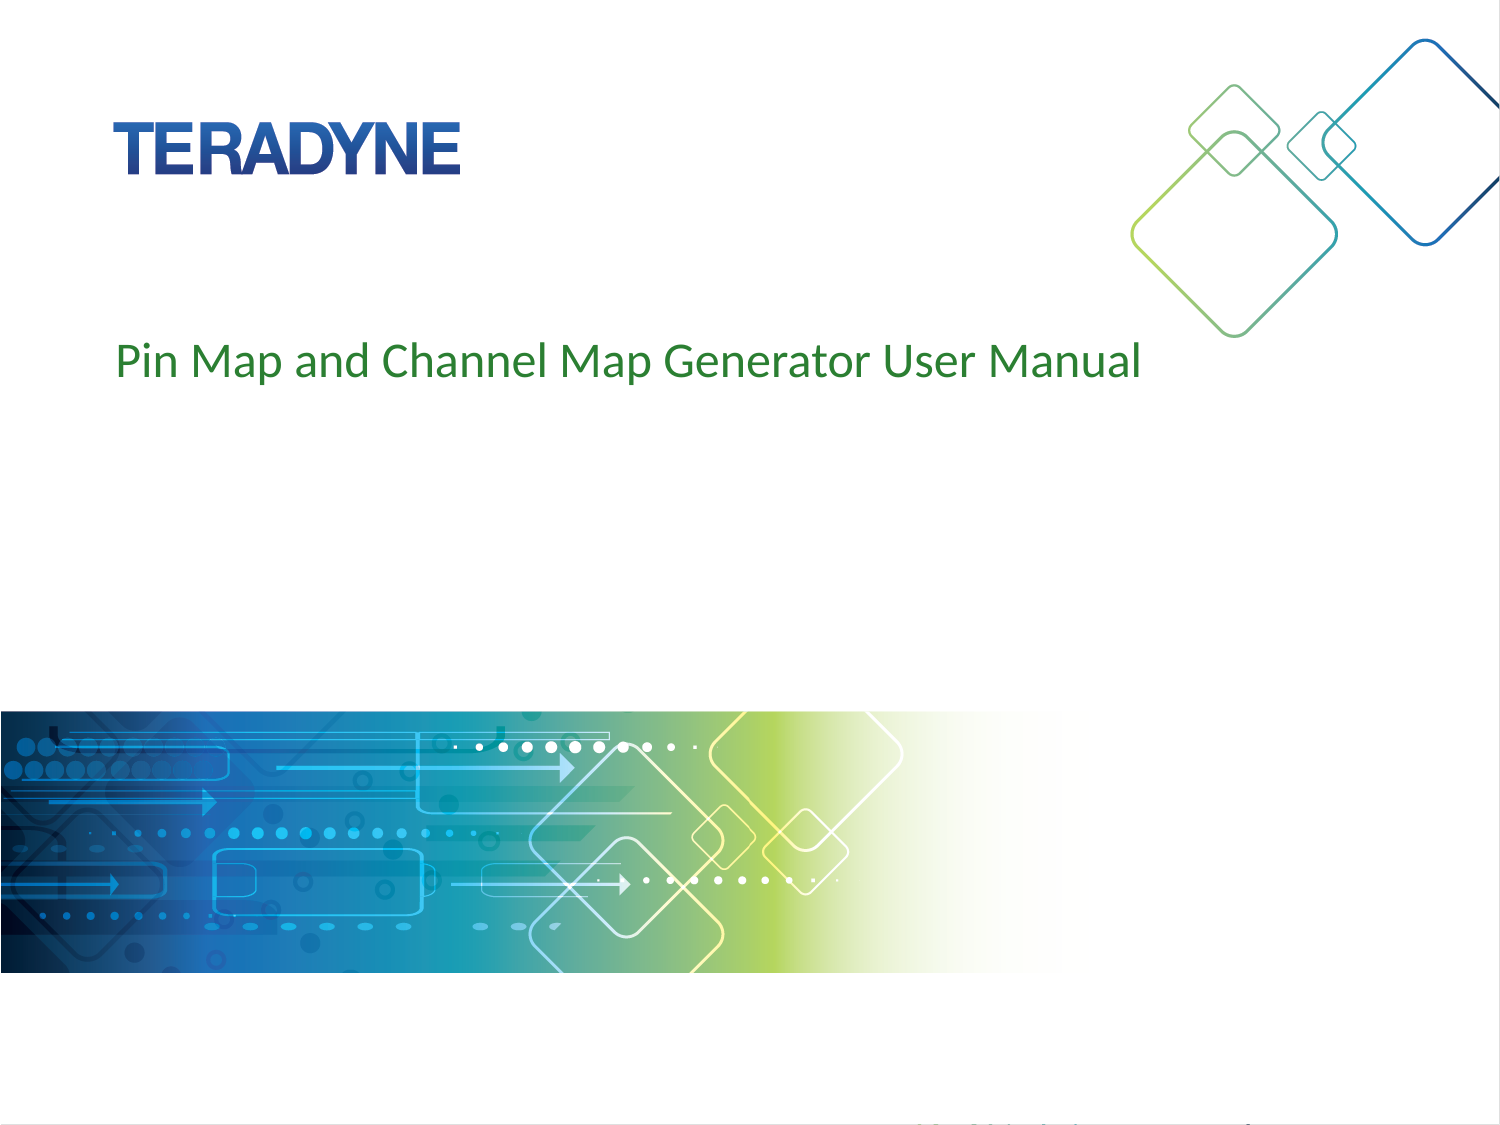

# Pin Map and Channel Map Generator User Manual